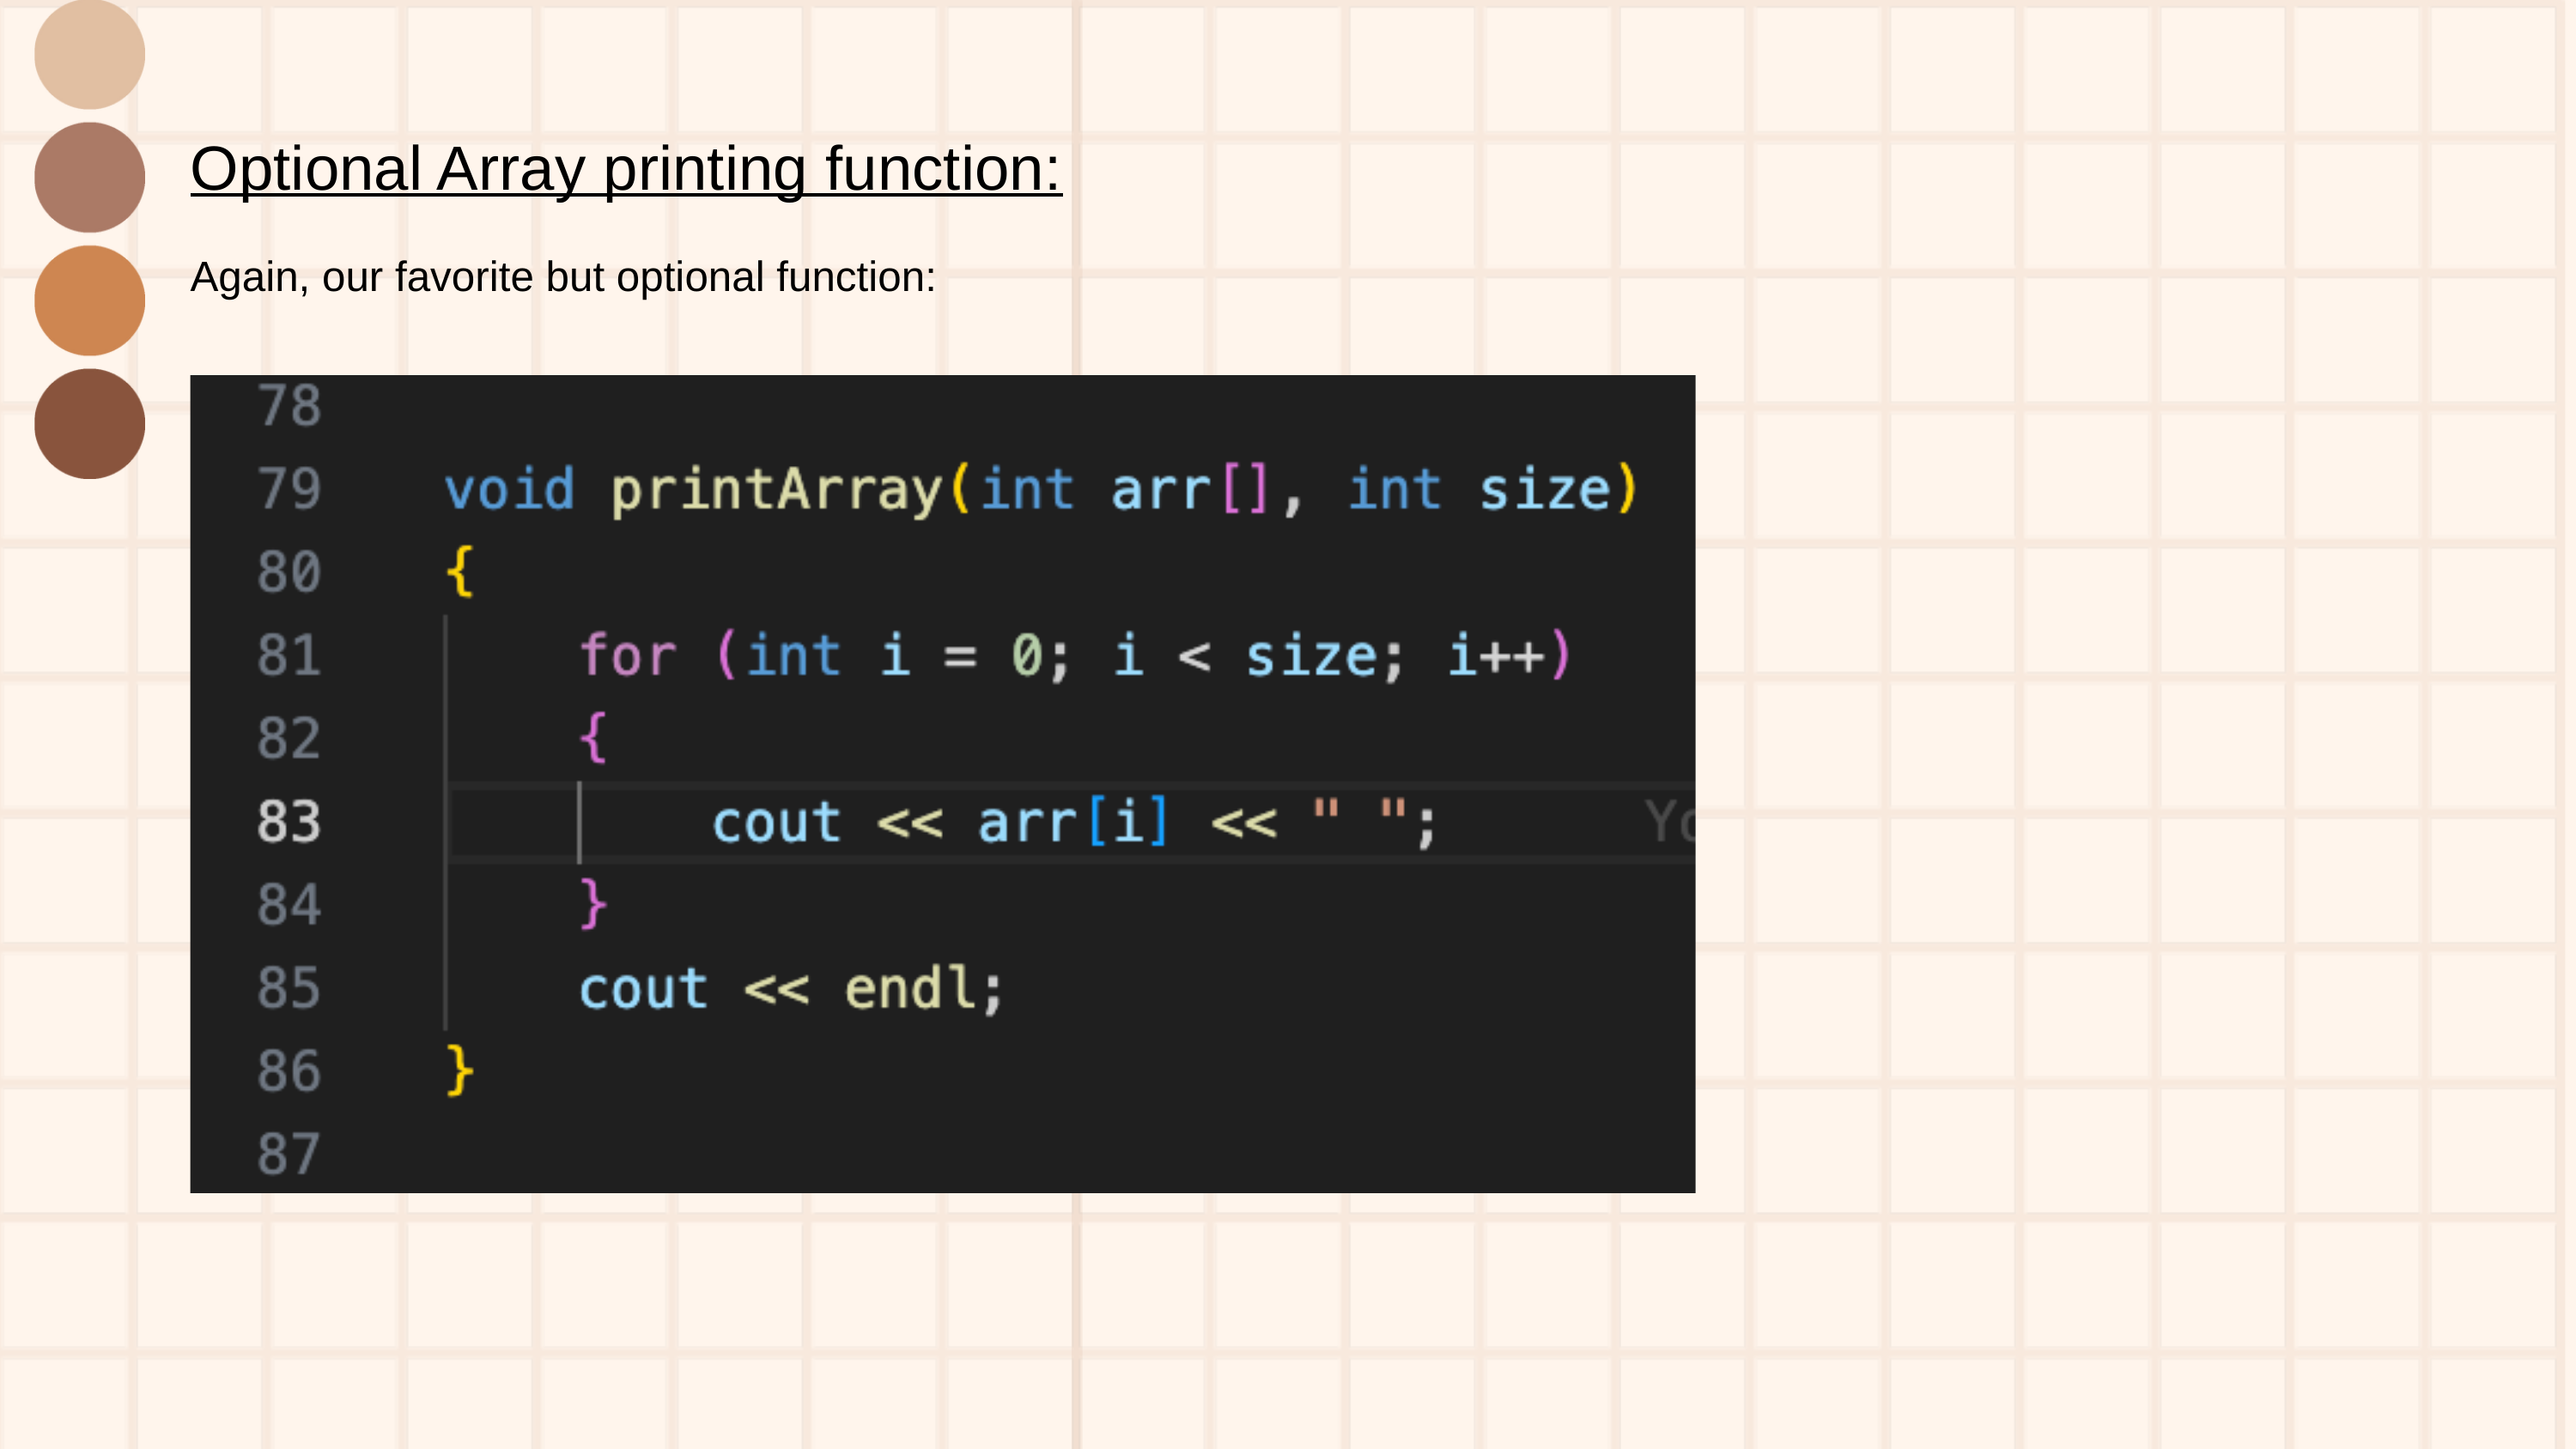

Optional Array printing function:
Again, our favorite but optional function: